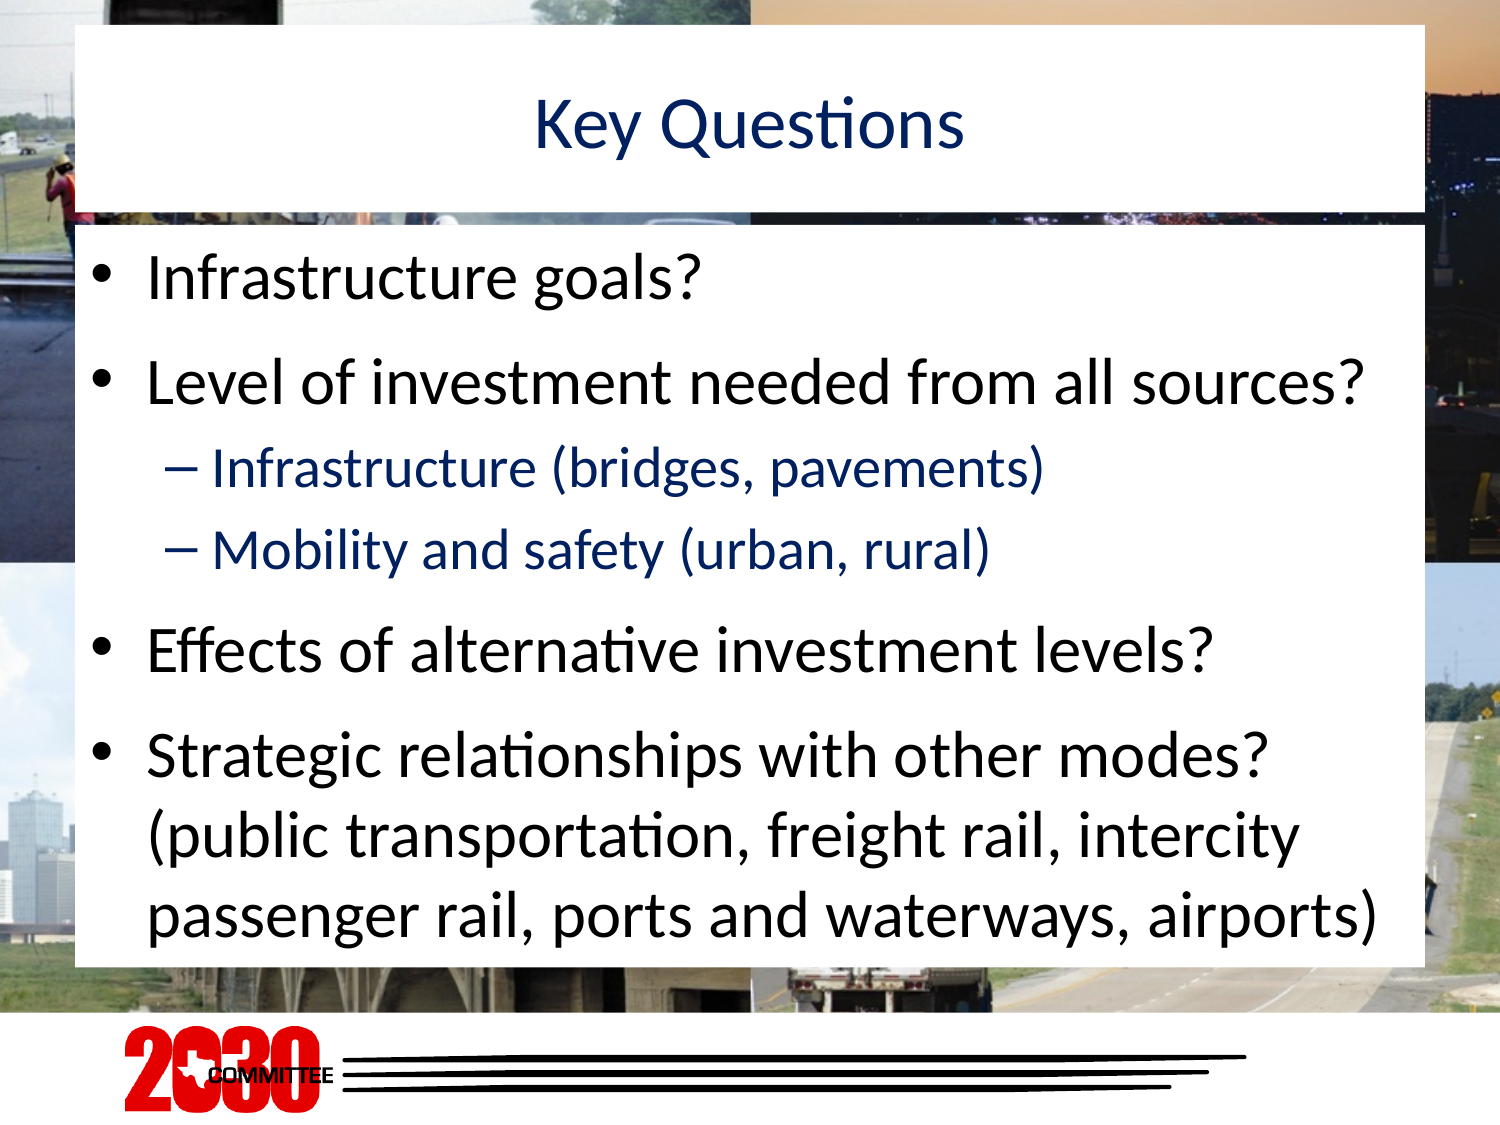

# Key Questions
Infrastructure goals?
Level of investment needed from all sources?
Infrastructure (bridges, pavements)
Mobility and safety (urban, rural)
Effects of alternative investment levels?
Strategic relationships with other modes? (public transportation, freight rail, intercity passenger rail, ports and waterways, airports)